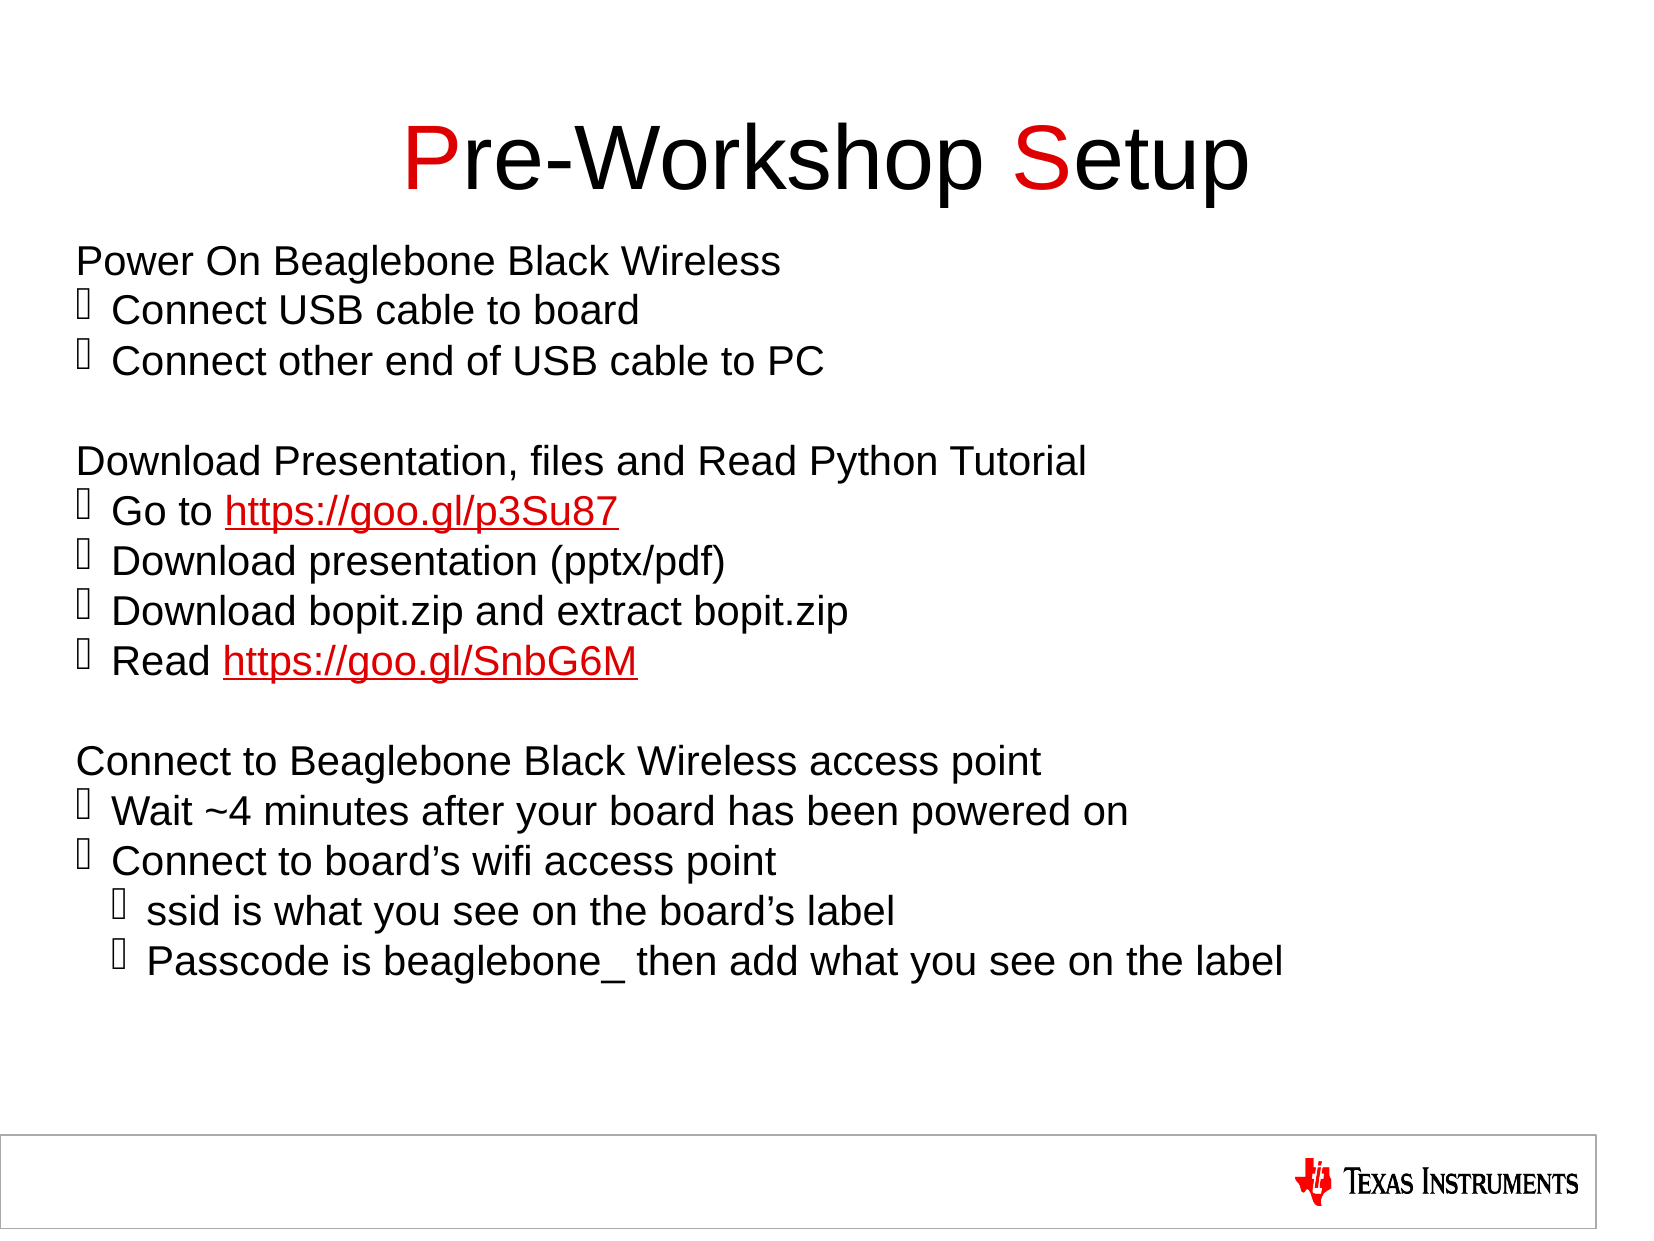

Pre-Workshop Setup
Power On Beaglebone Black Wireless
Connect USB cable to board
Connect other end of USB cable to PC

Download Presentation, files and Read Python Tutorial
Go to https://goo.gl/p3Su87
Download presentation (pptx/pdf)
Download bopit.zip and extract bopit.zip
Read https://goo.gl/SnbG6M

Connect to Beaglebone Black Wireless access point
Wait ~4 minutes after your board has been powered on
Connect to board’s wifi access point
ssid is what you see on the board’s label
Passcode is beaglebone_ then add what you see on the label